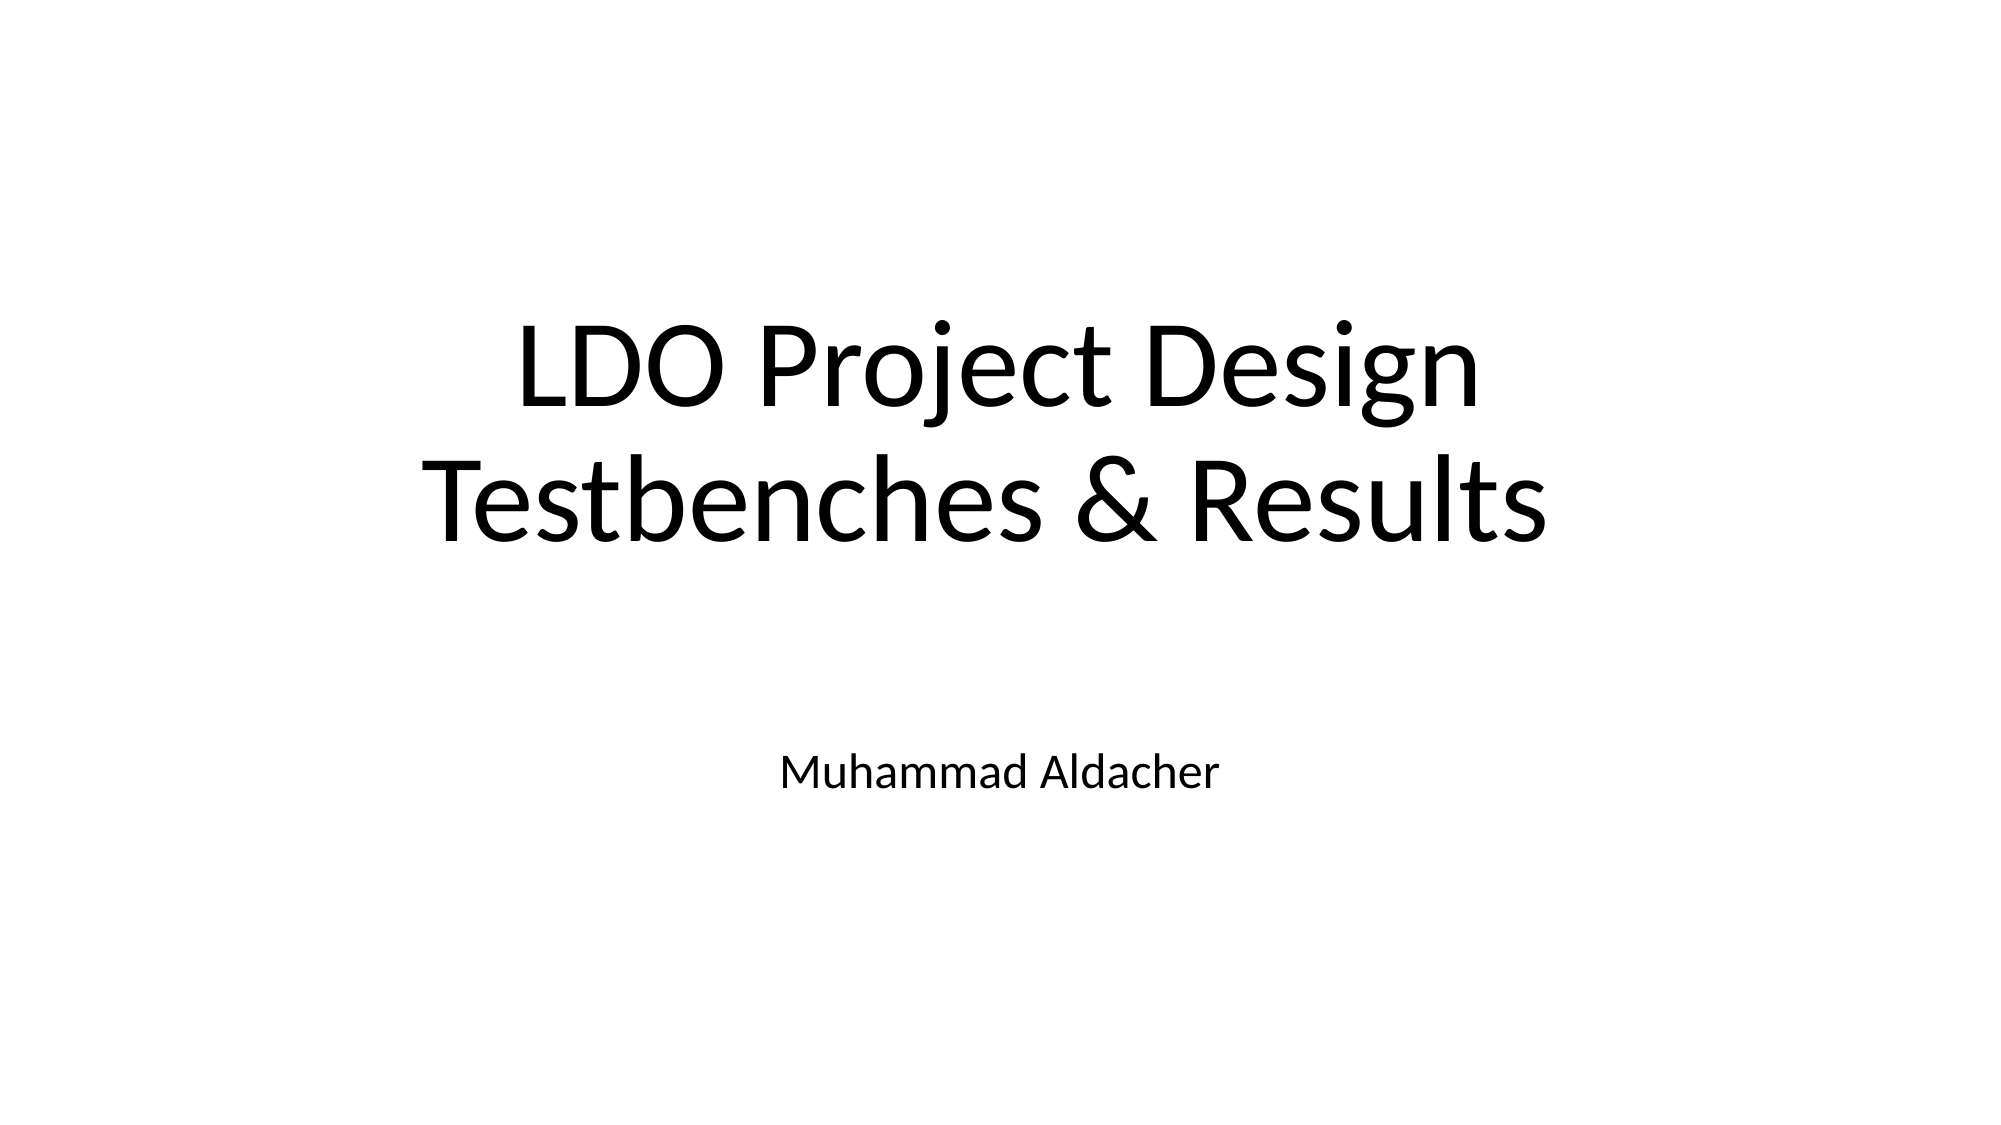

# LDO Project Design Testbenches & Results
Muhammad Aldacher